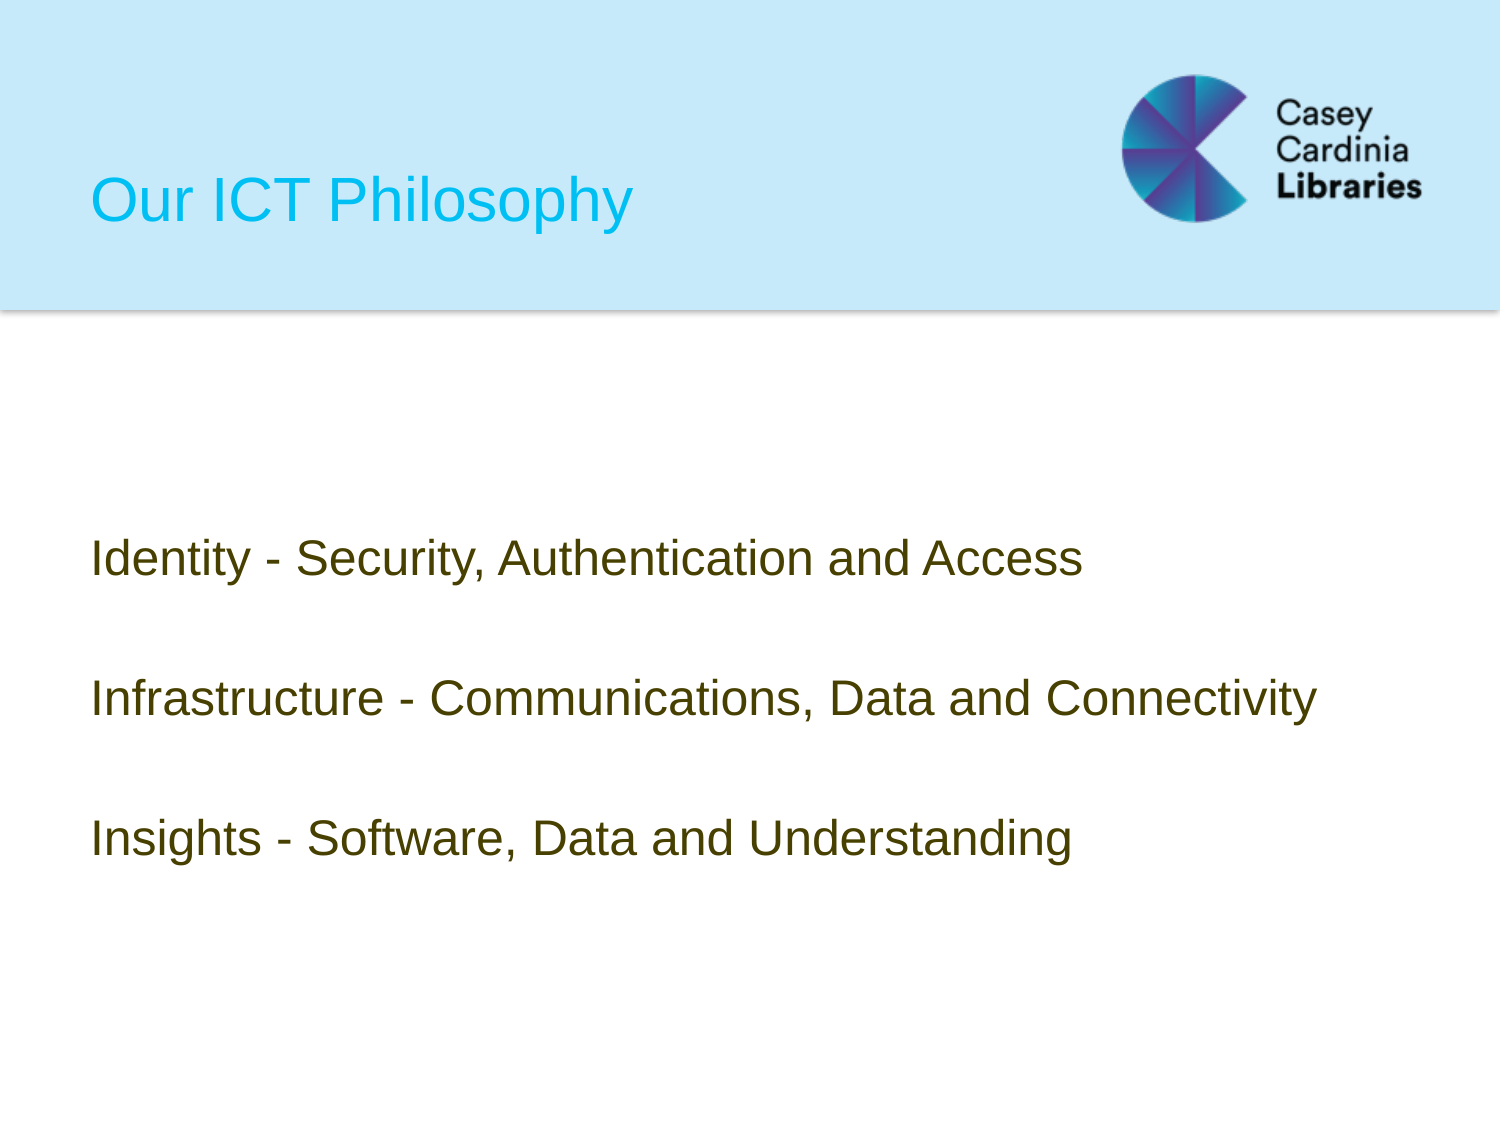

# Our ICT Philosophy

Identity - Security, Authentication and Access

Infrastructure - Communications, Data and Connectivity

Insights - Software, Data and Understanding